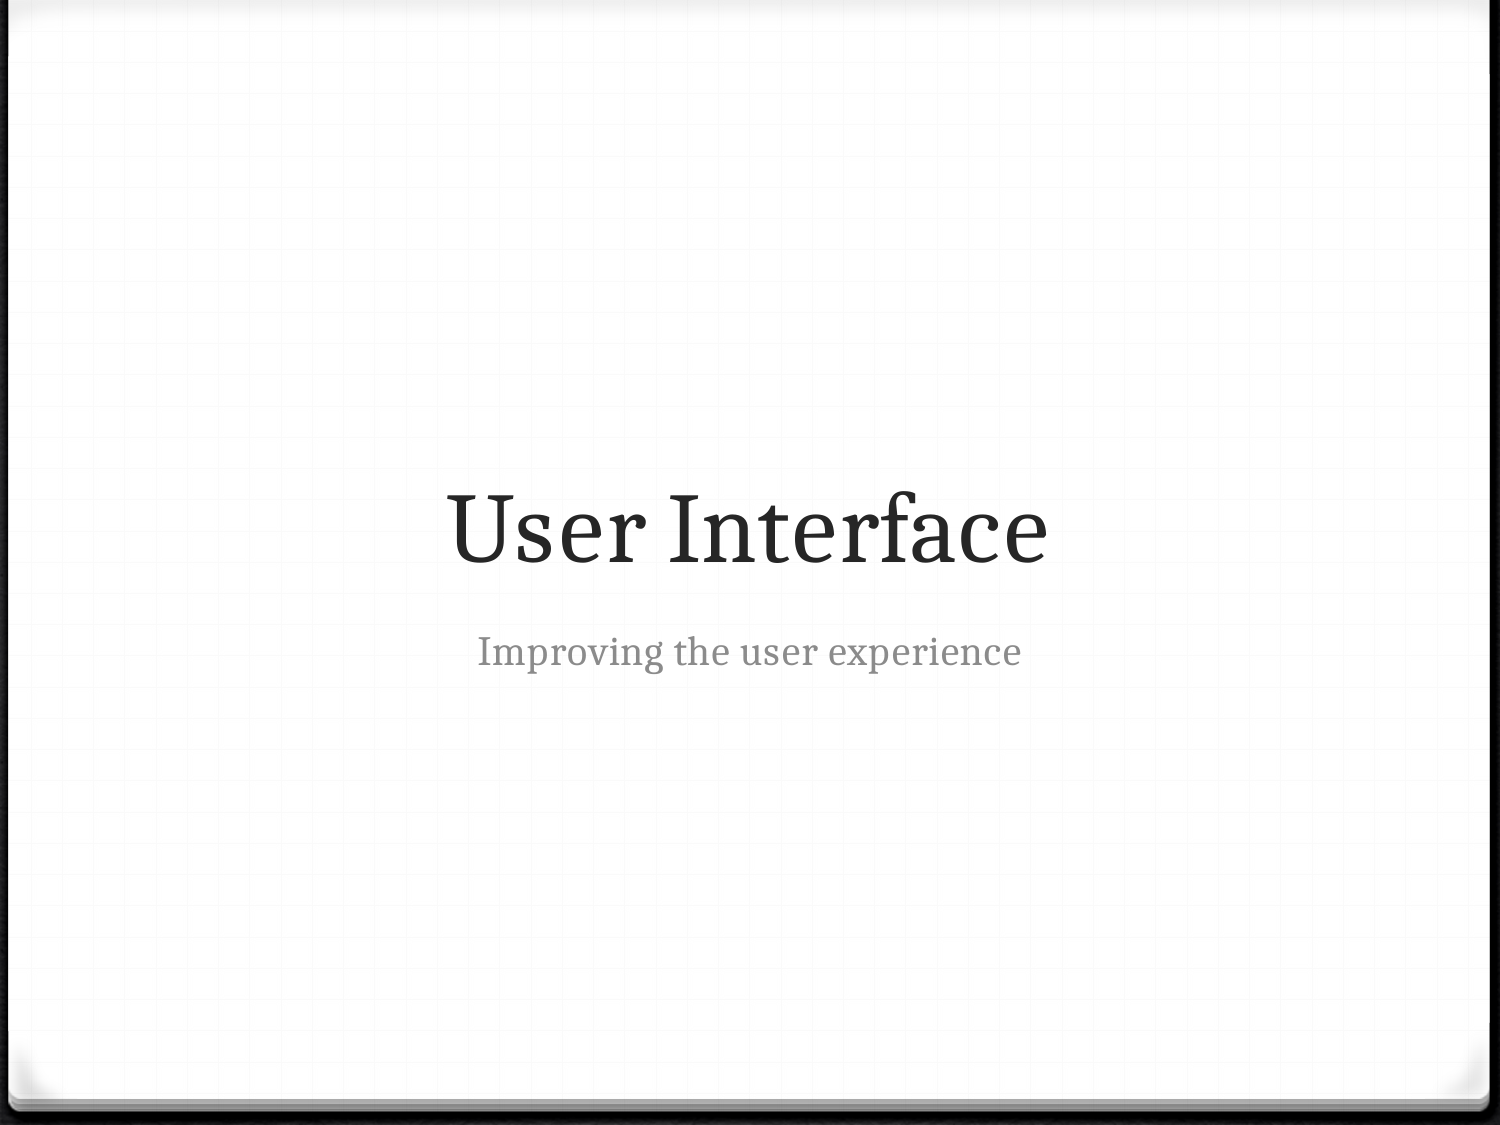

# User Interface
Improving the user experience